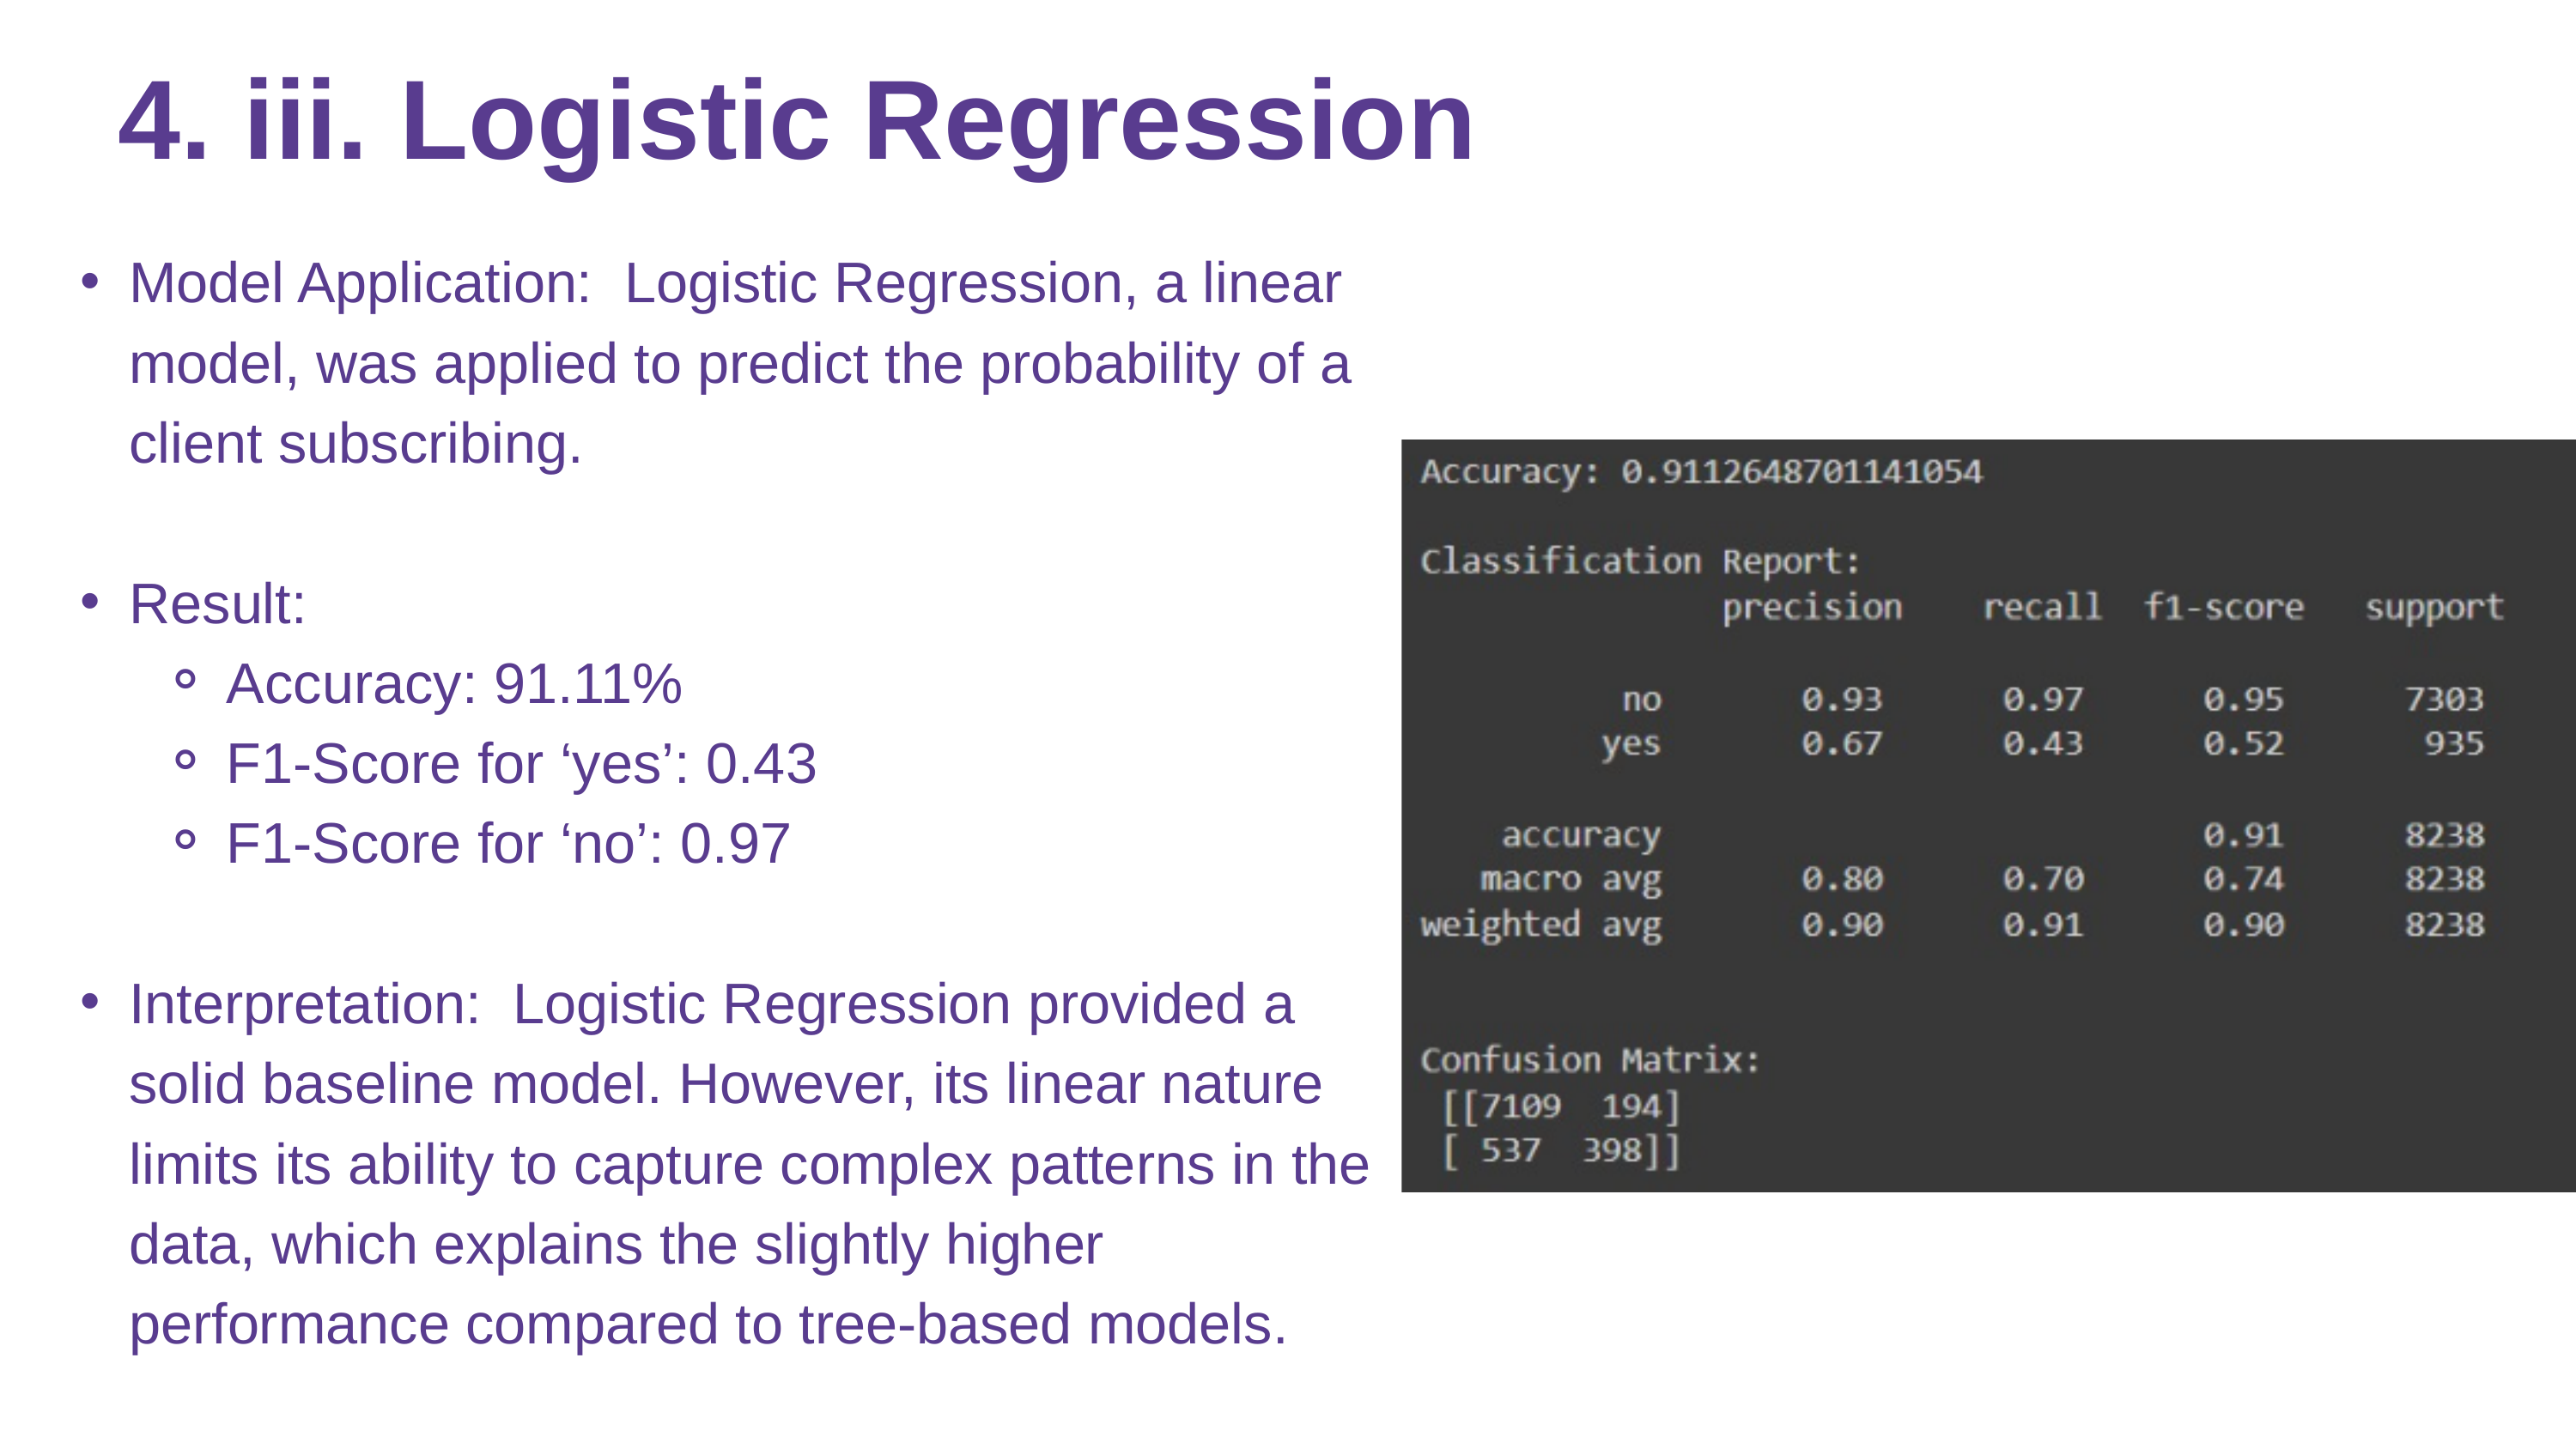

4. iii. Logistic Regression
Model Application:  Logistic Regression, a linear model, was applied to predict the probability of a client subscribing.

Result:
Accuracy: 91.11%
F1-Score for ‘yes’: 0.43
F1-Score for ‘no’: 0.97

Interpretation:  Logistic Regression provided a solid baseline model. However, its linear nature limits its ability to capture complex patterns in the data, which explains the slightly higher performance compared to tree-based models.